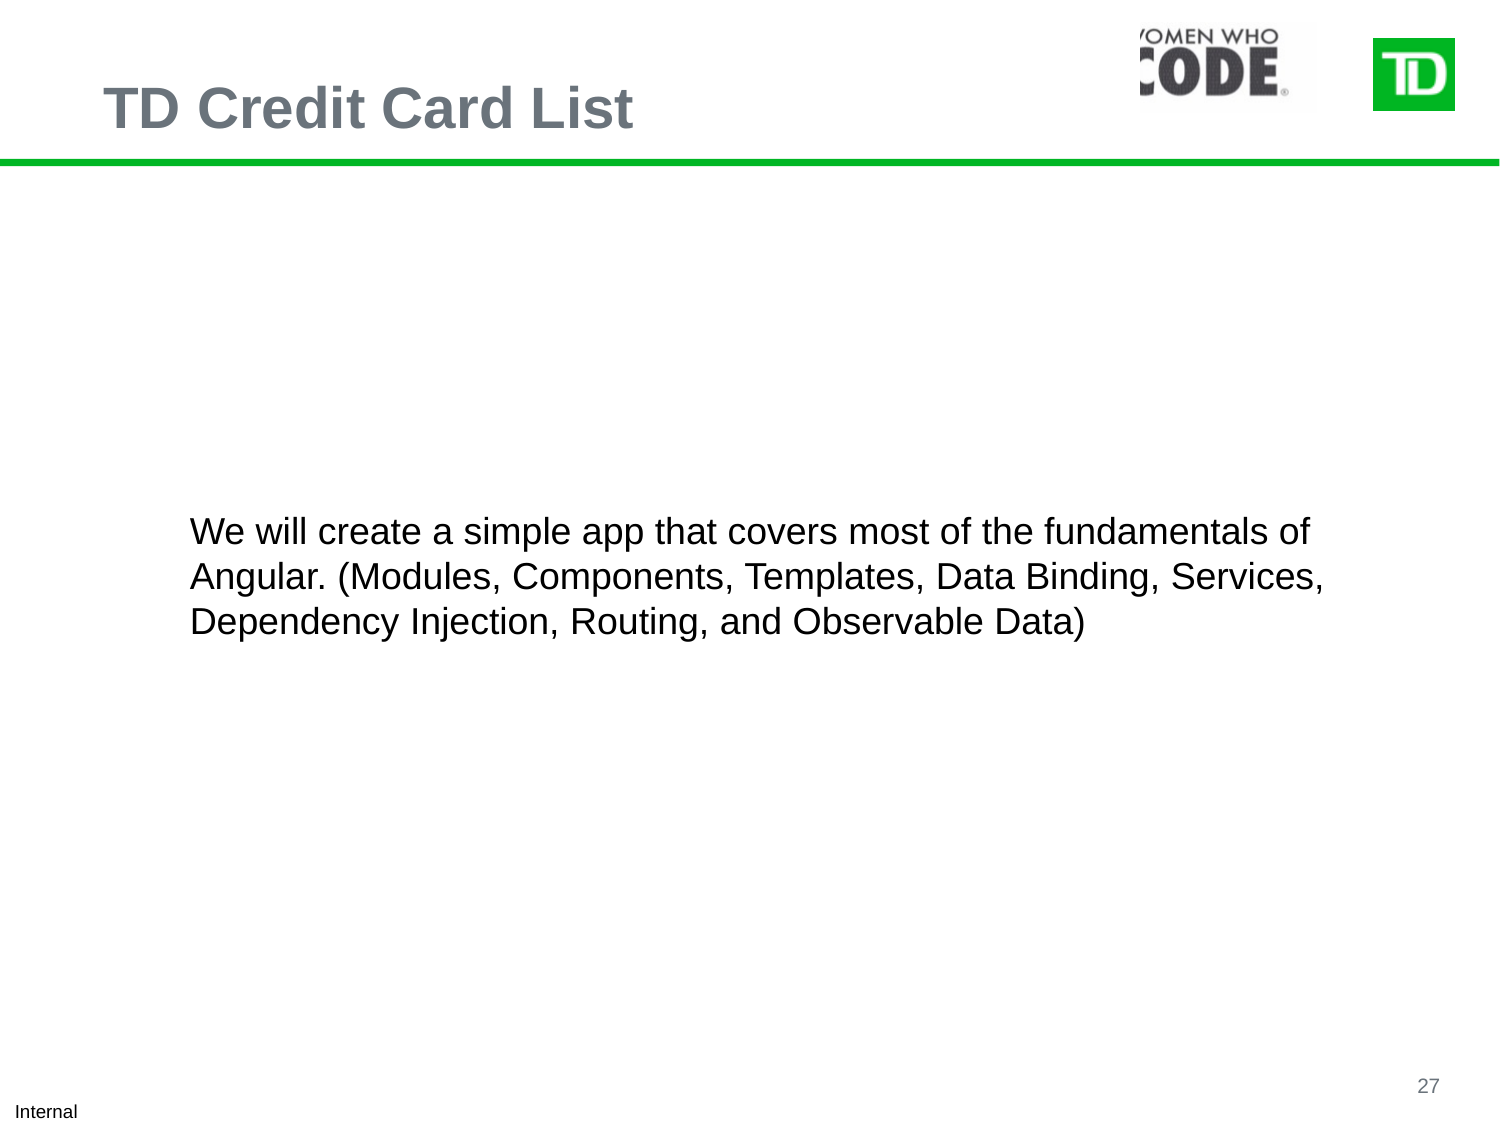

TD Credit Card List
We will create a simple app that covers most of the fundamentals of Angular. (Modules, Components, Templates, Data Binding, Services, Dependency Injection, Routing, and Observable Data)

27